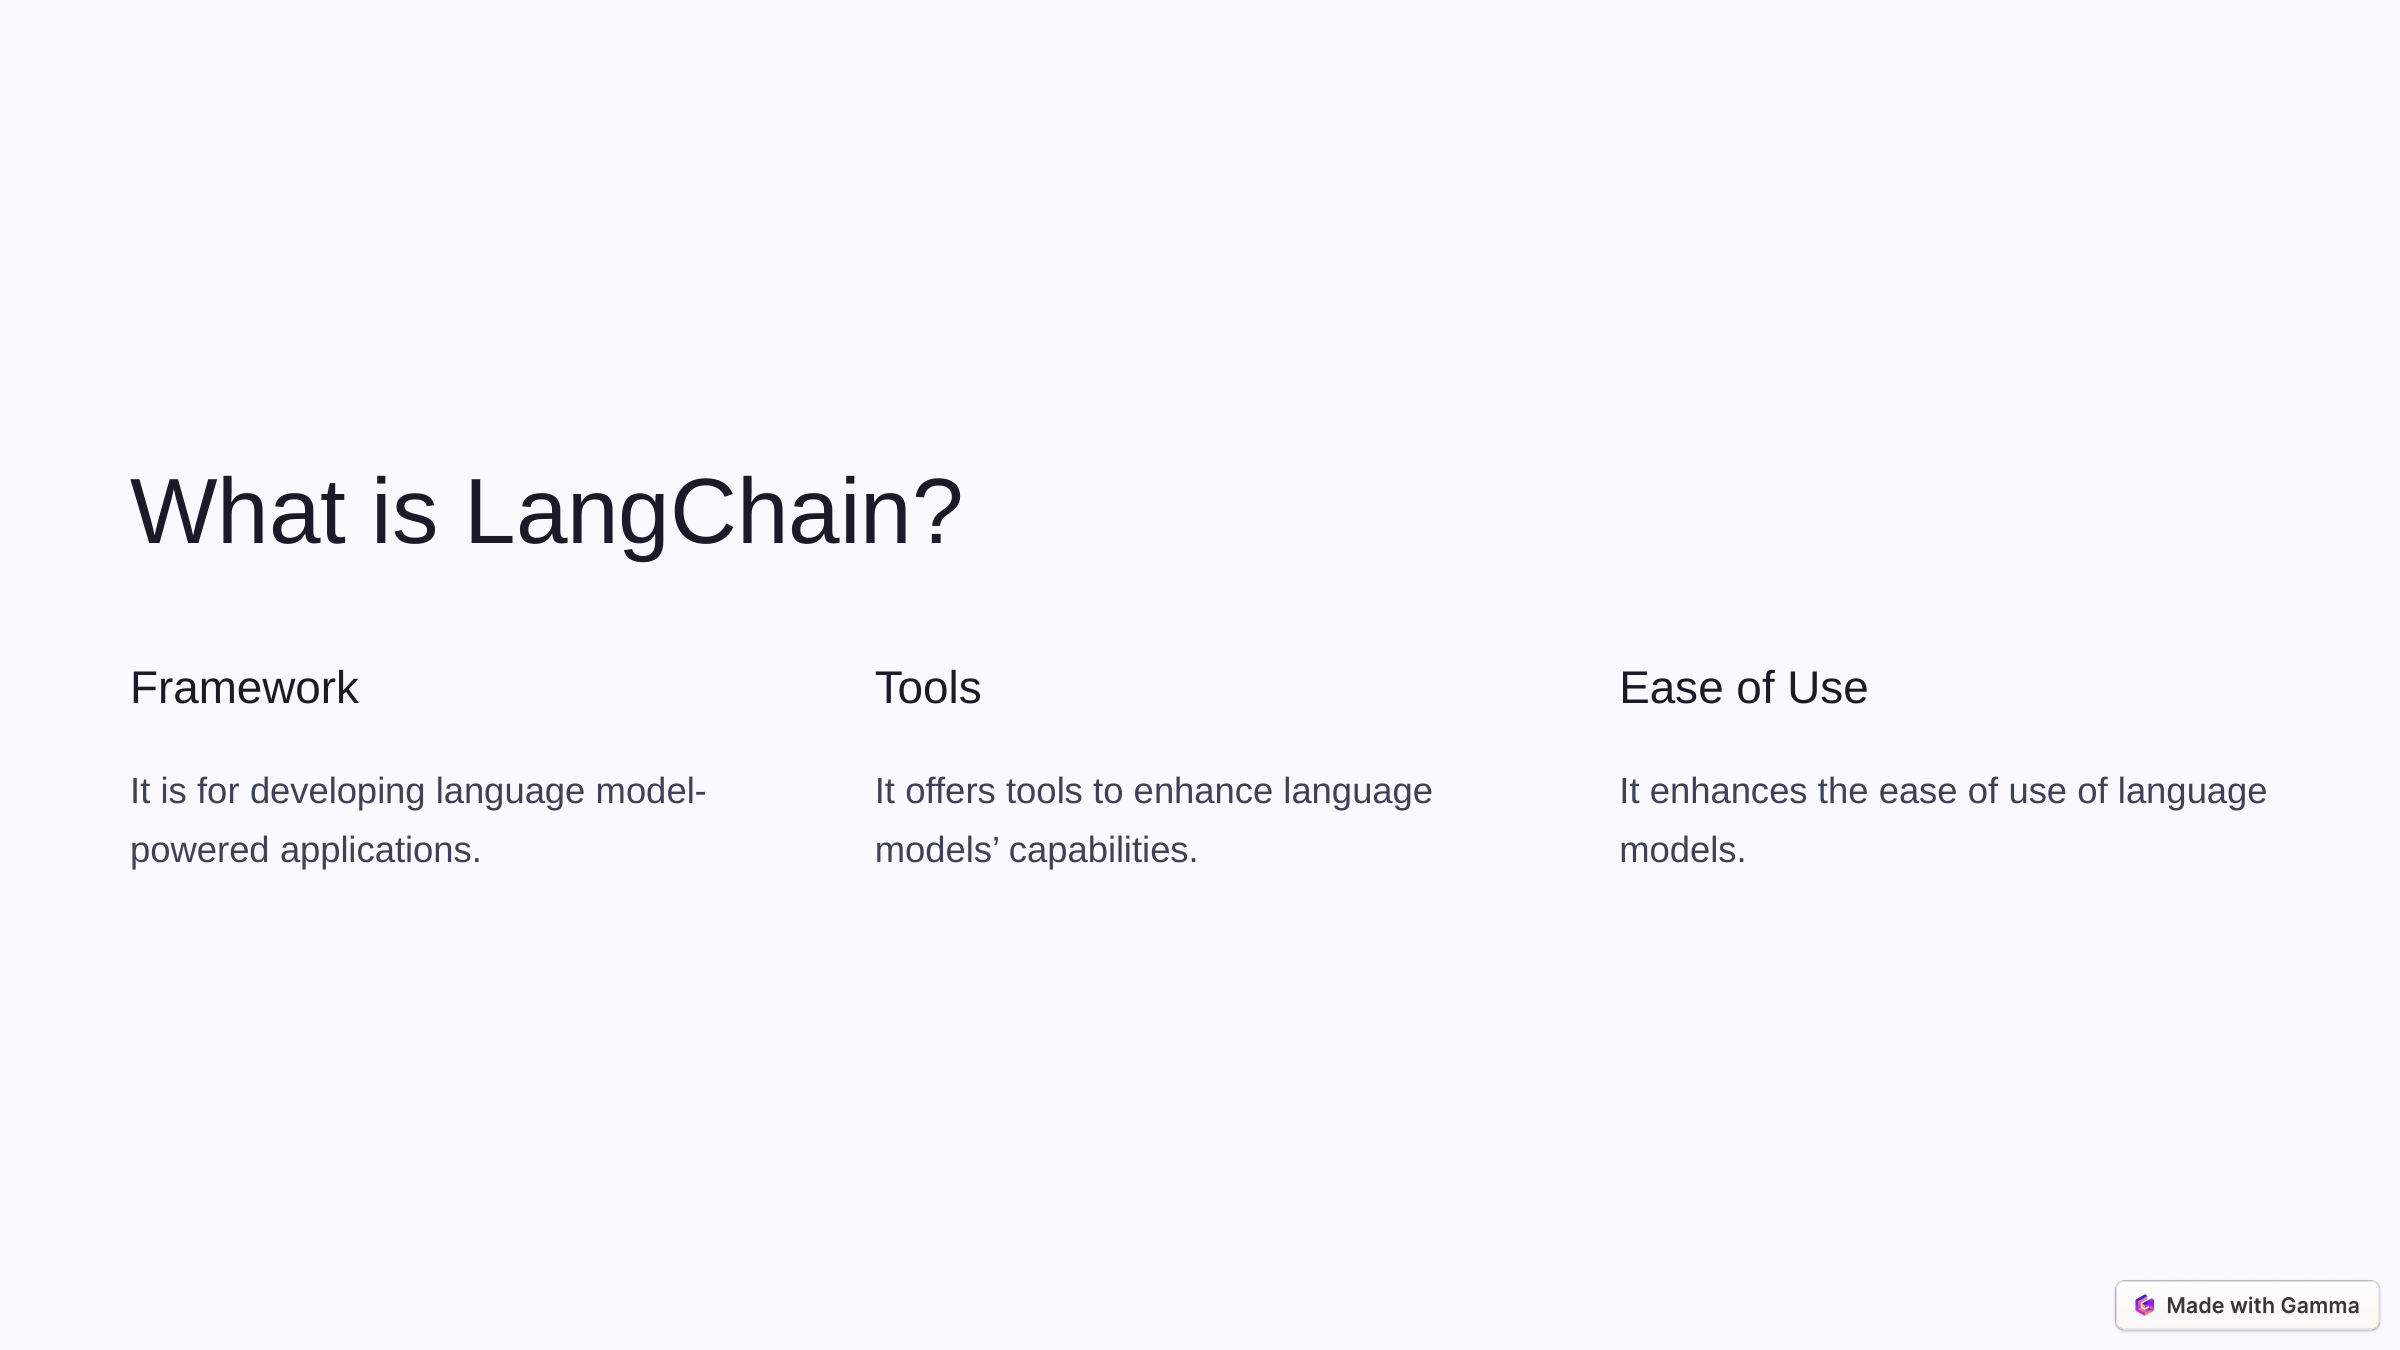

What is LangChain?
Framework
Tools
Ease of Use
It is for developing language model-powered applications.
It offers tools to enhance language models’ capabilities.
It enhances the ease of use of language models.